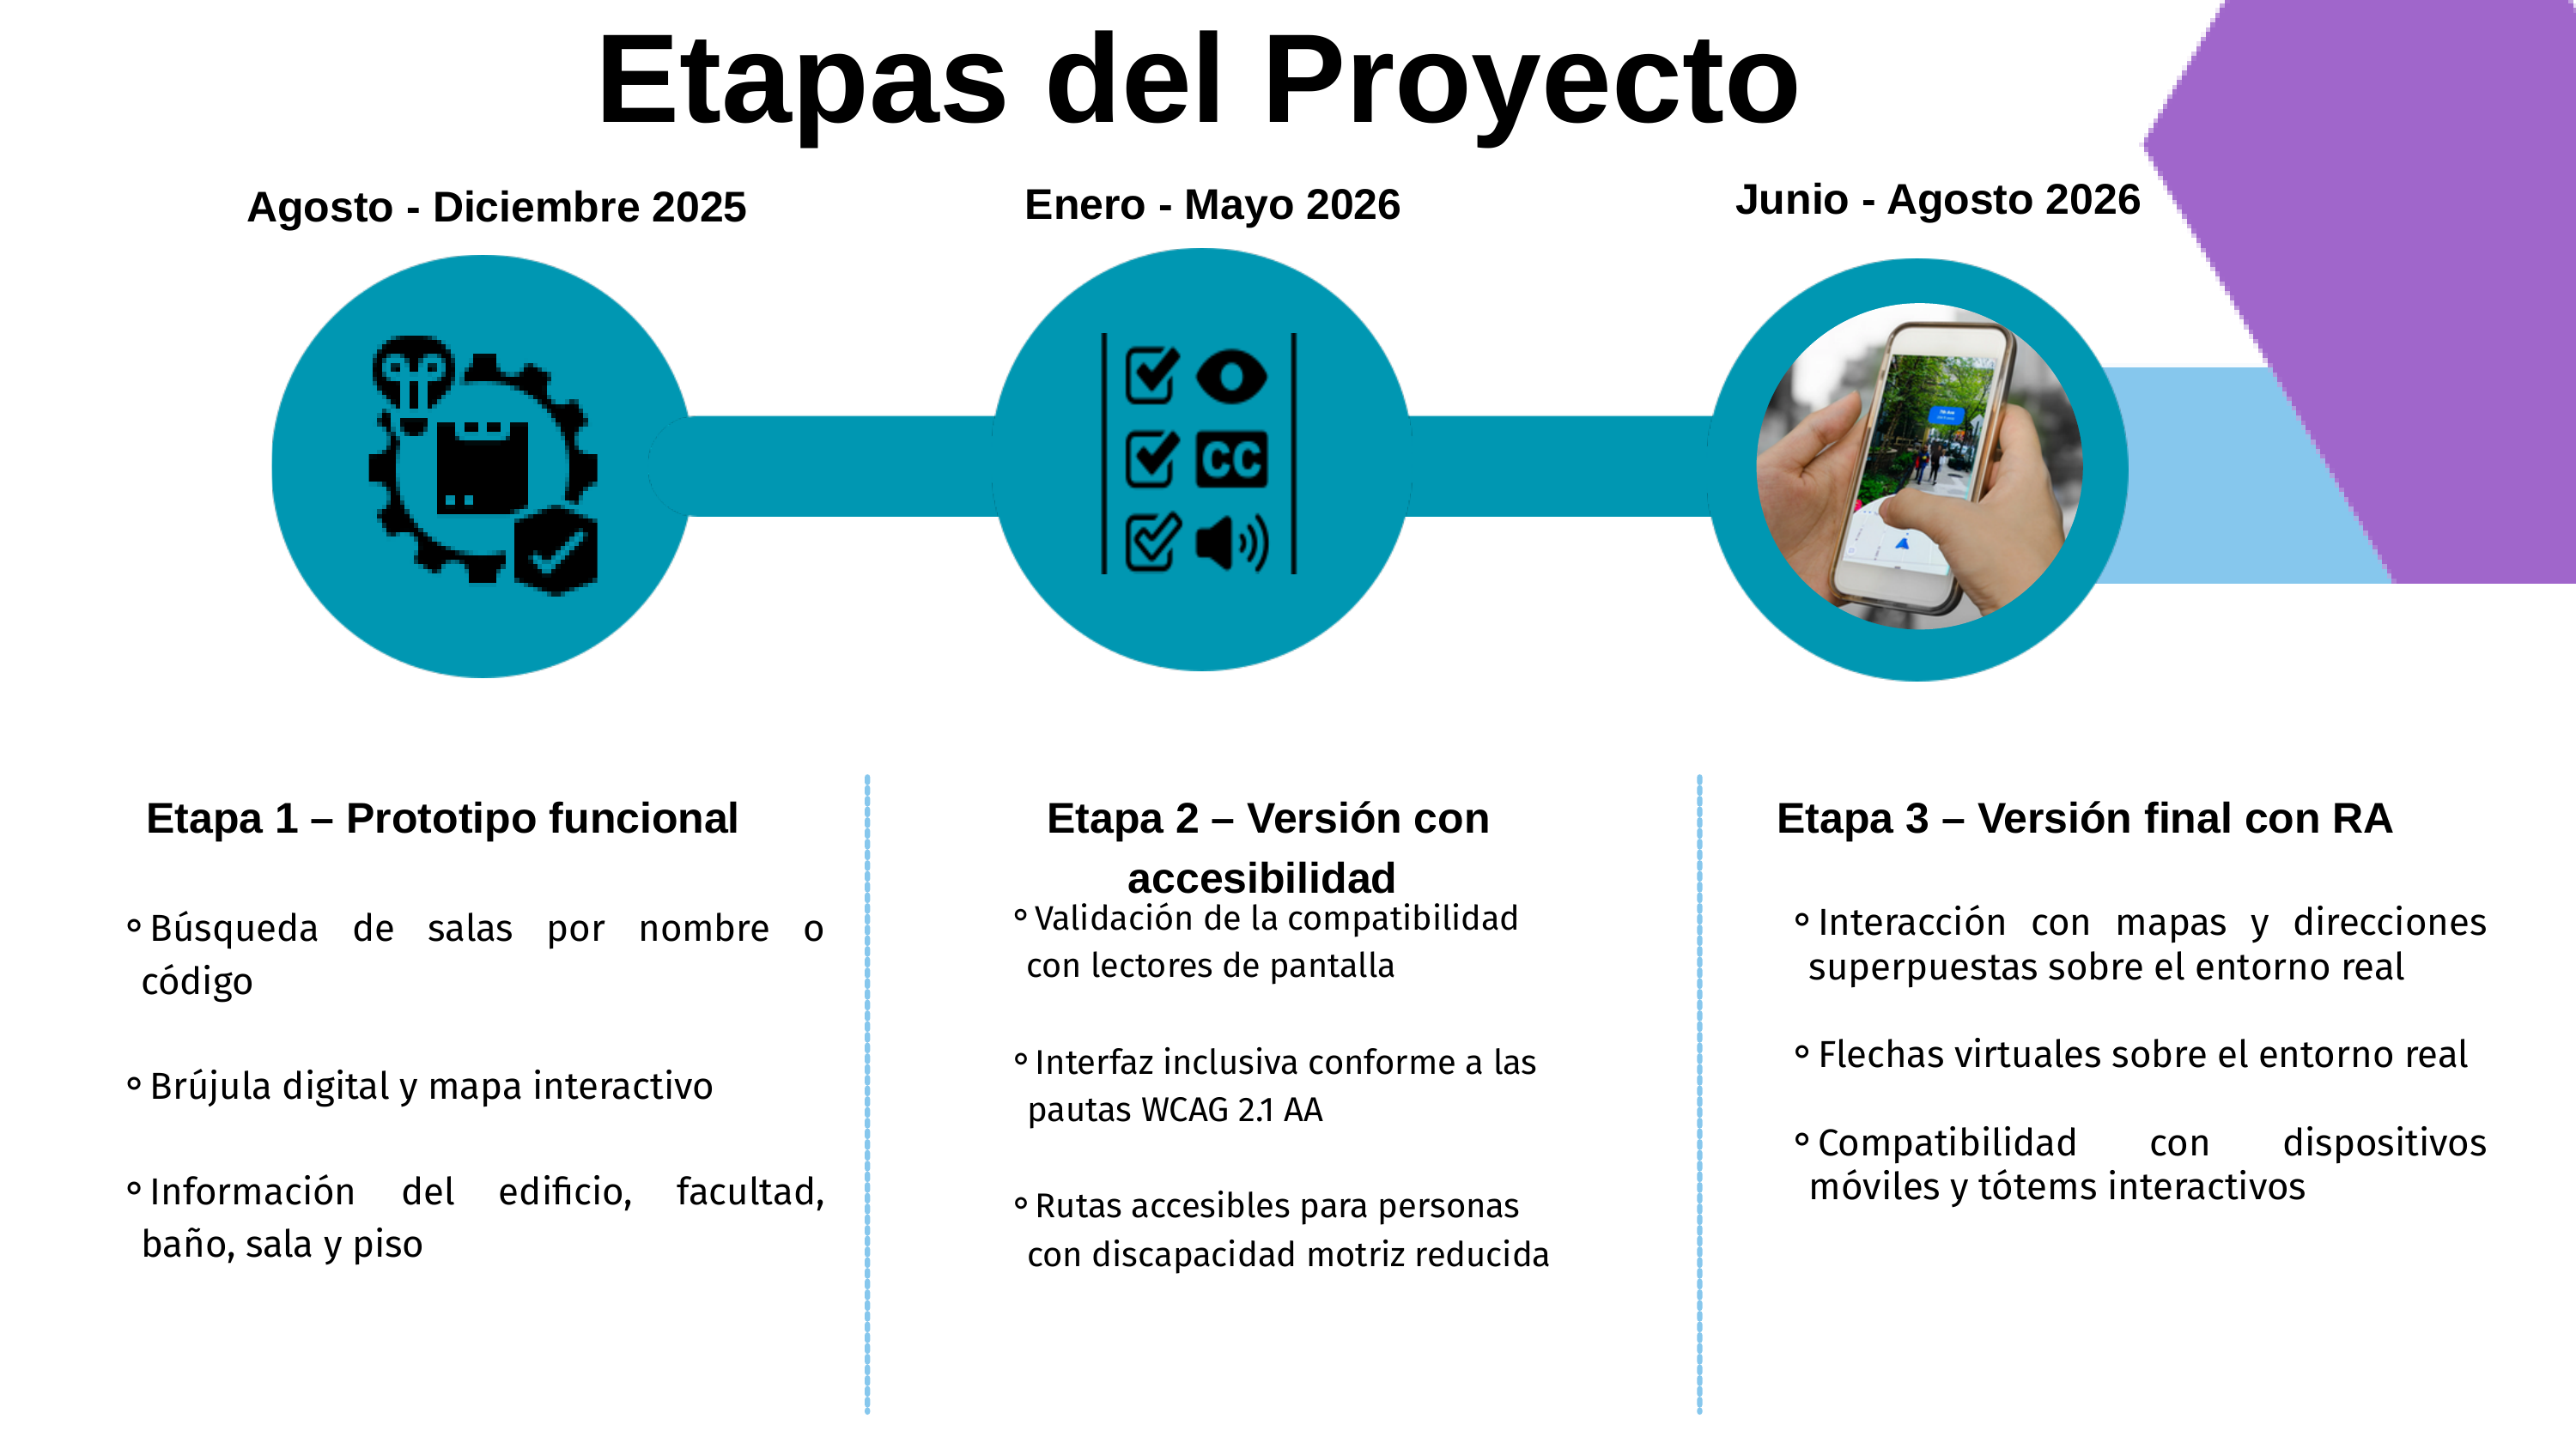

Etapas del Proyecto
Junio - Agosto 2026
Enero - Mayo 2026
Agosto - Diciembre 2025

Etapa 1 – Prototipo funcional
Etapa 2 – Versión con accesibilidad
Etapa 3 – Versión final con RA
Validación de la compatibilidad con lectores de pantalla

Interfaz inclusiva conforme a las pautas WCAG 2.1 AA

Rutas accesibles para personas con discapacidad motriz reducida
Búsqueda de salas por nombre o código

Brújula digital y mapa interactivo

Información del edificio, facultad, baño, sala y piso
Interacción con mapas y direcciones superpuestas sobre el entorno real

Flechas virtuales sobre el entorno real

Compatibilidad con dispositivos móviles y tótems interactivos